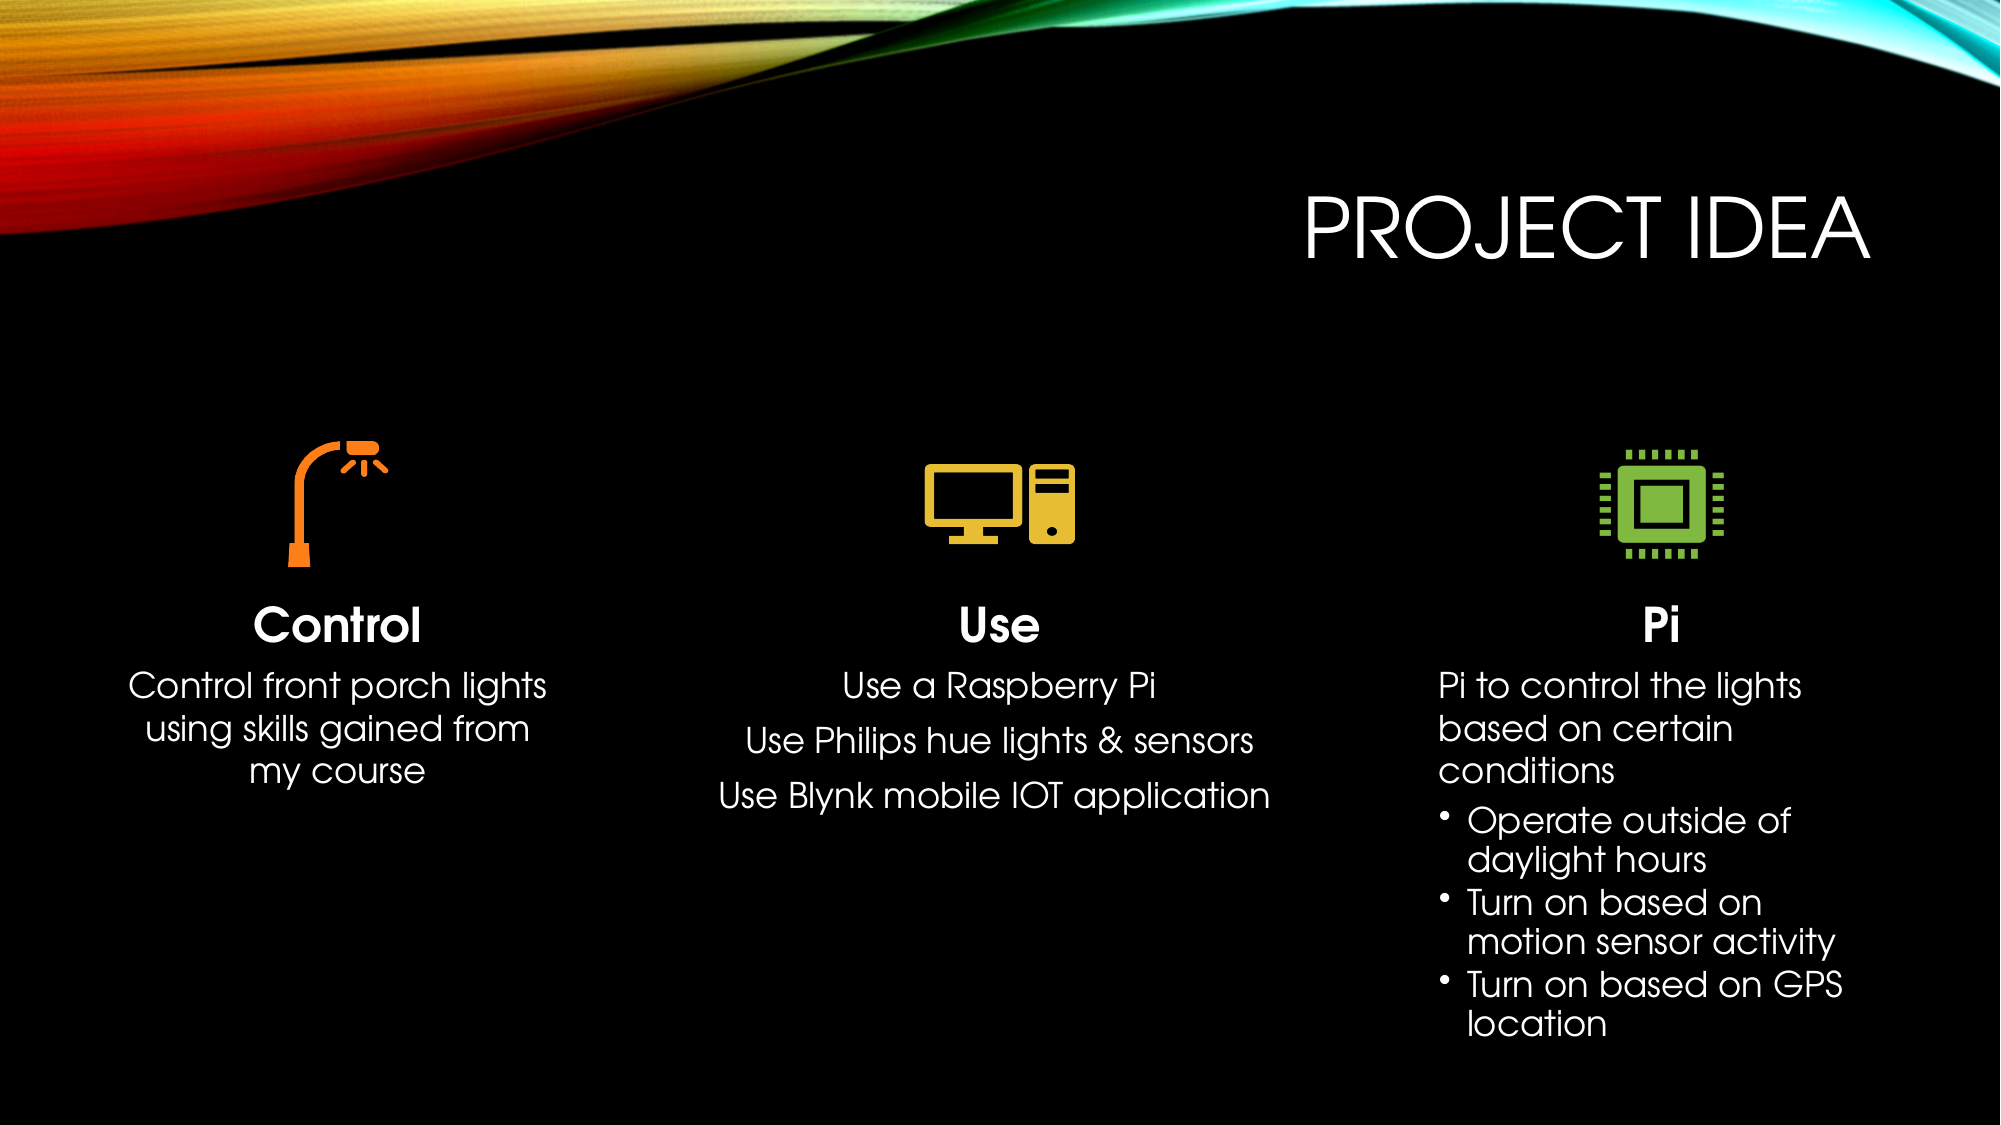

# Project idea
Control
Control front porch lights using skills gained from my course
Use
Use a Raspberry Pi
Use Philips hue lights & sensors
Use Blynk mobile IOT application

Pi
Pi to control the lights based on certain conditions
Operate outside of daylight hours
Turn on based on motion sensor activity
Turn on based on GPS location